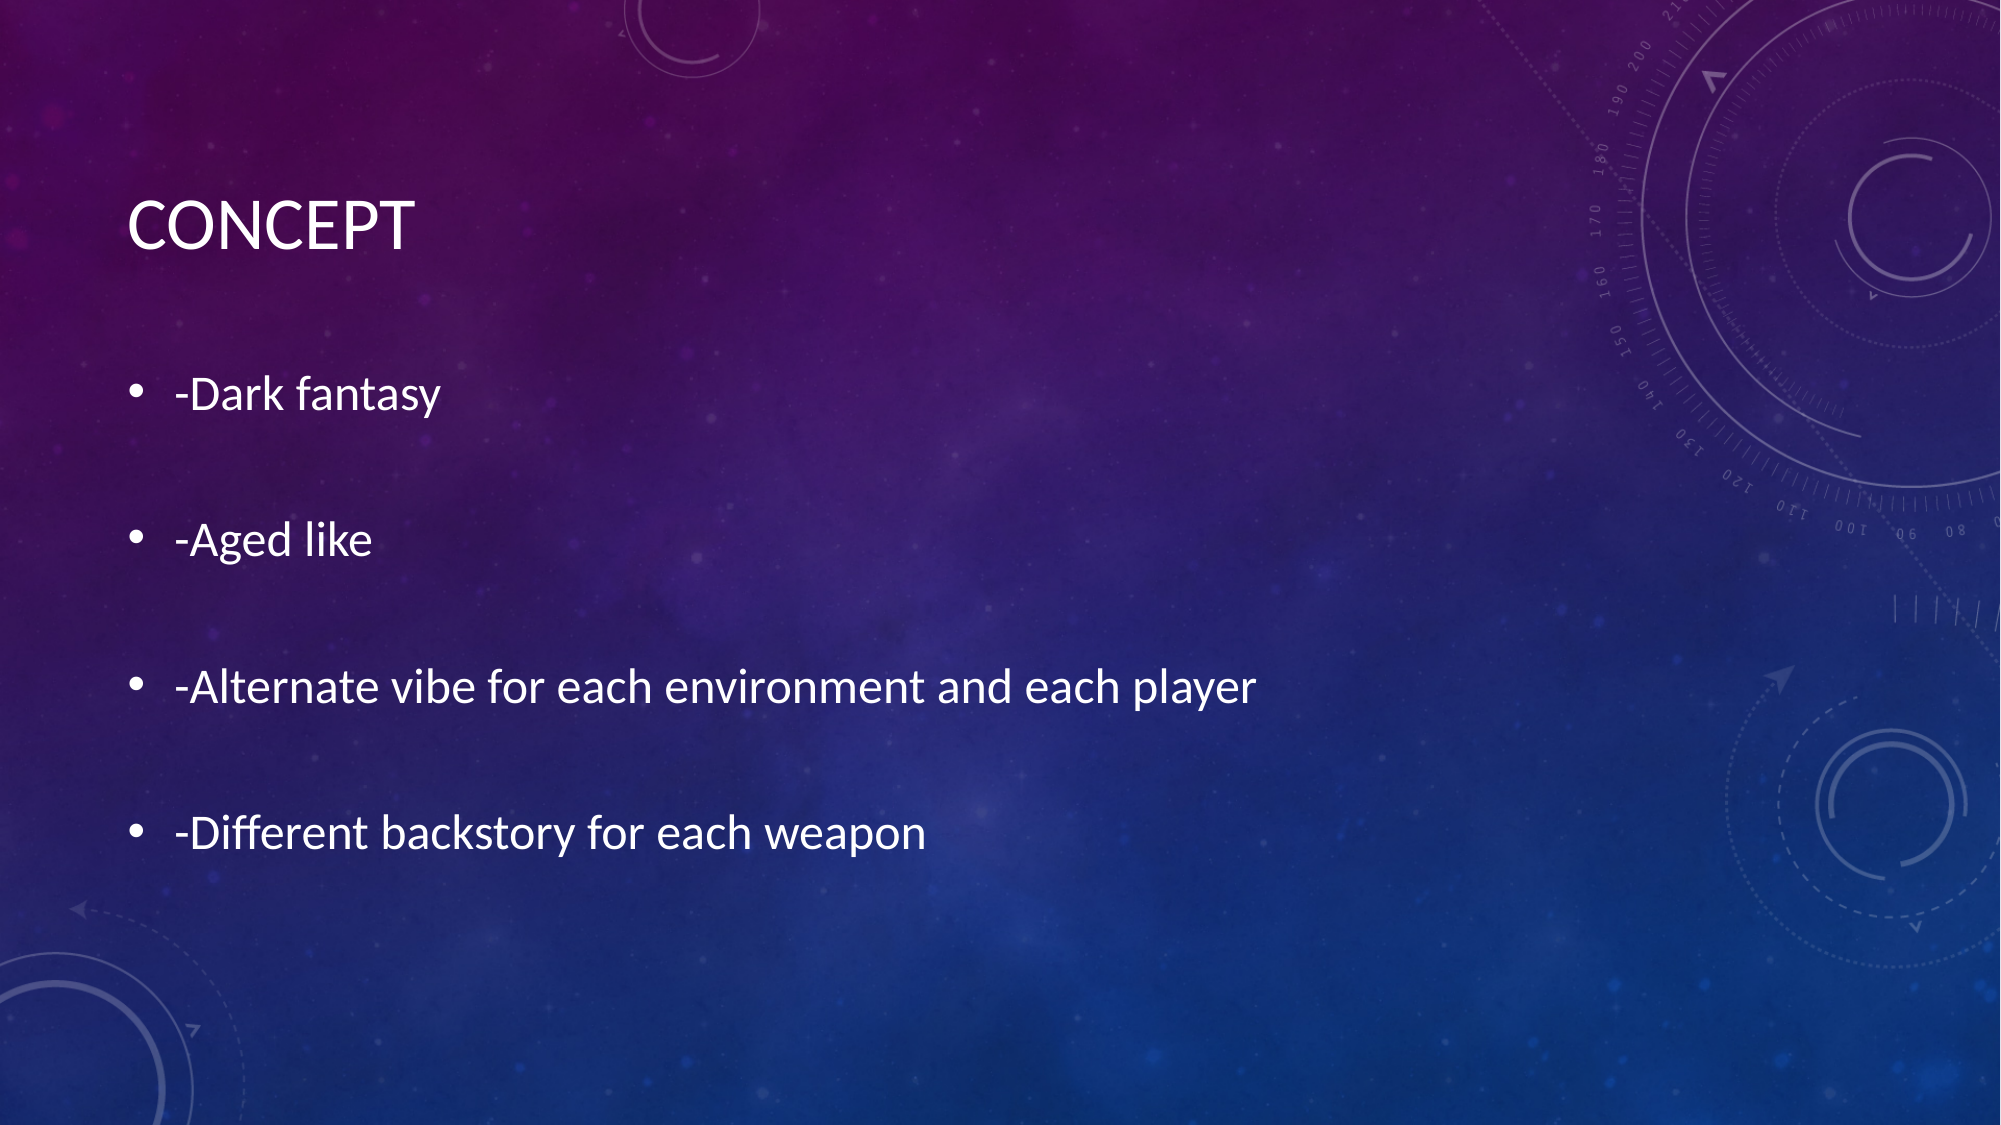

# concept
-Dark fantasy

-Aged like

-Alternate vibe for each environment and each player

-Different backstory for each weapon